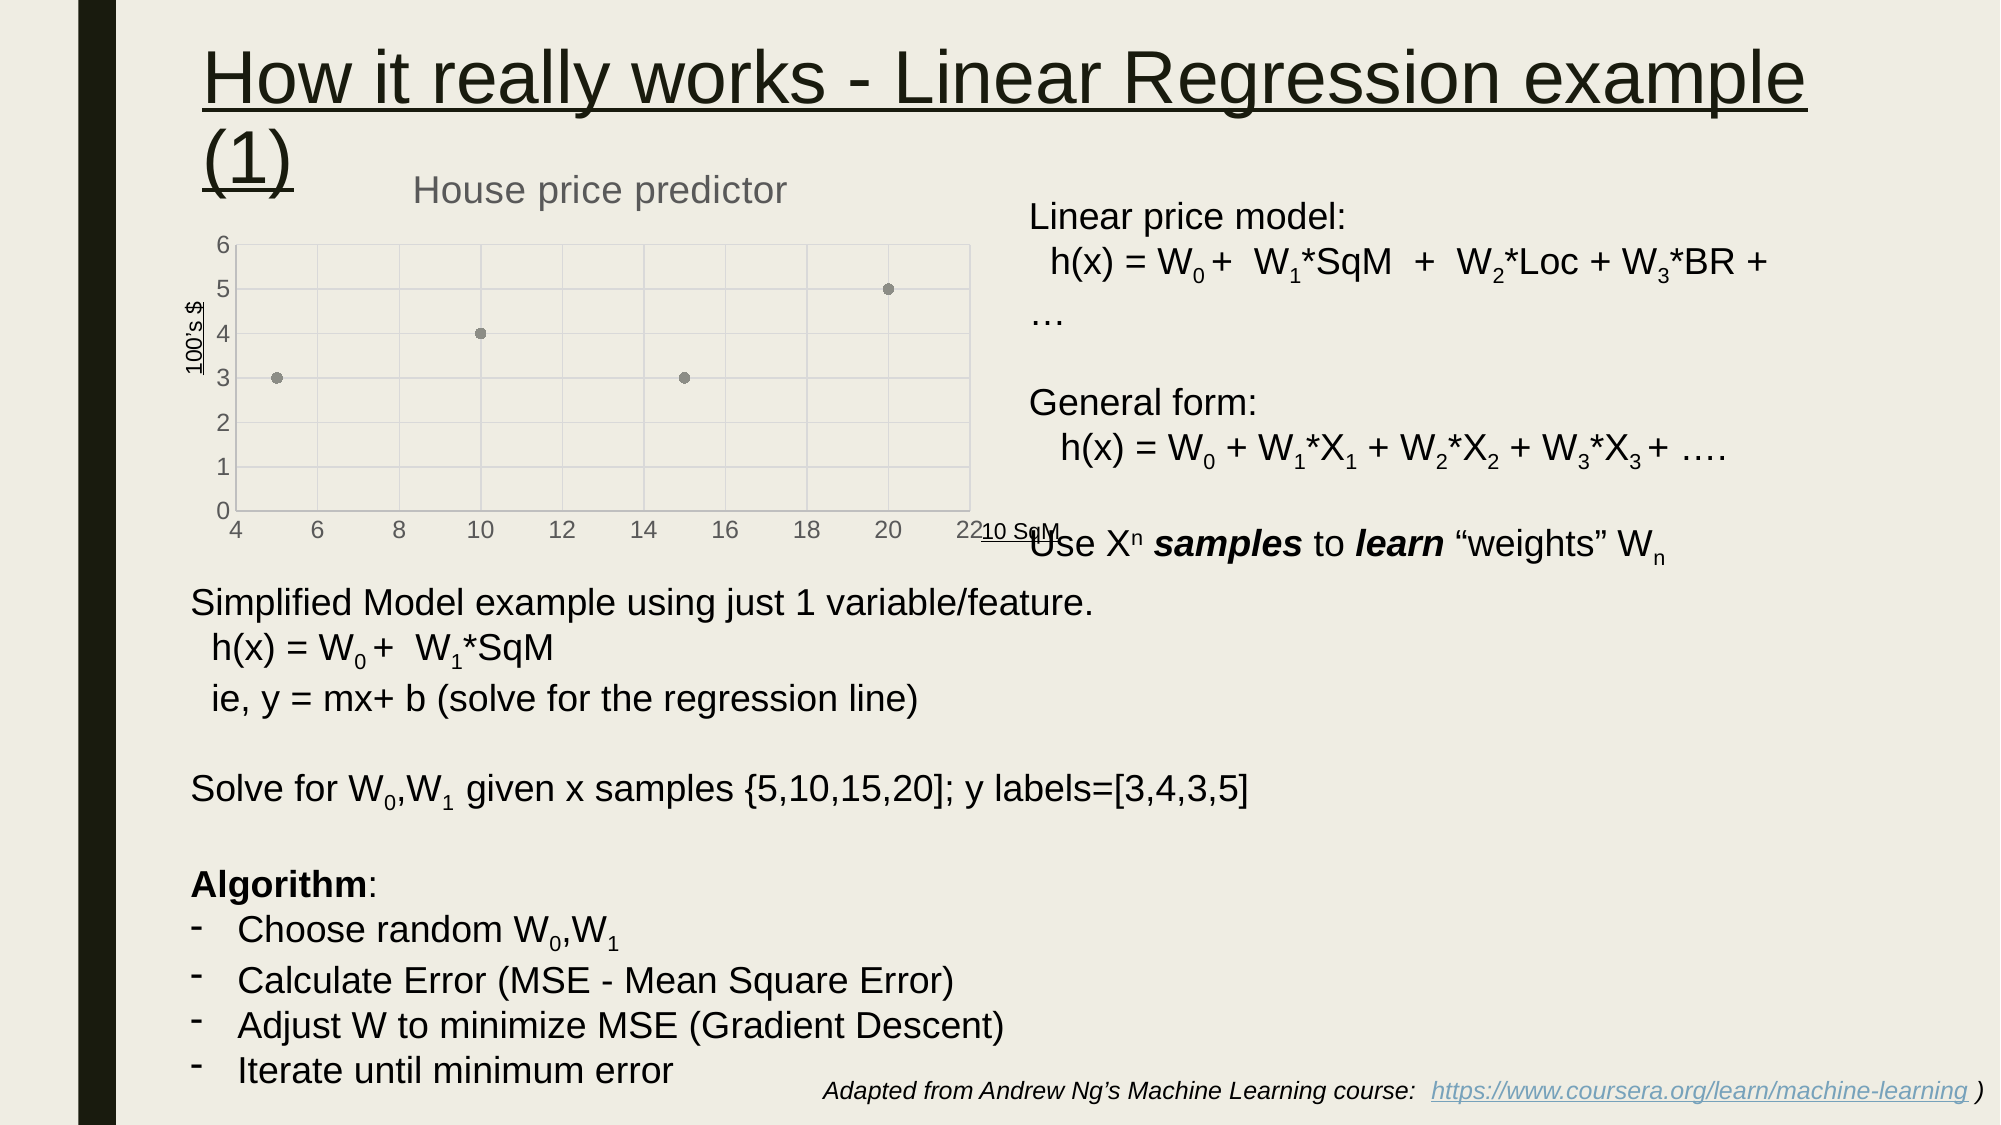

# How it really works - Linear Regression example (1)

### Chart: House price predictor

| Category | Price |
|---|---|
Linear price model:
  h(x) = W0 +  W1*SqM  +  W2*Loc + W3*BR + …

General form:
   h(x) = W0 + W1*X1 + W2*X2 + W3*X3 + ….

Use Xn samples to learn “weights” Wn

100’s $
10 SqM
Simplified Model example using just 1 variable/feature.
  h(x) = W0 +  W1*SqM
  ie, y = mx+ b (solve for the regression line)

Solve for W0,W1  given x samples {5,10,15,20]; y labels=[3,4,3,5]

Algorithm:
Choose random W0,W1
Calculate Error (MSE - Mean Square Error)
Adjust W to minimize MSE (Gradient Descent)
Iterate until minimum error
Adapted from Andrew Ng’s Machine Learning course:  https://www.coursera.org/learn/machine-learning )